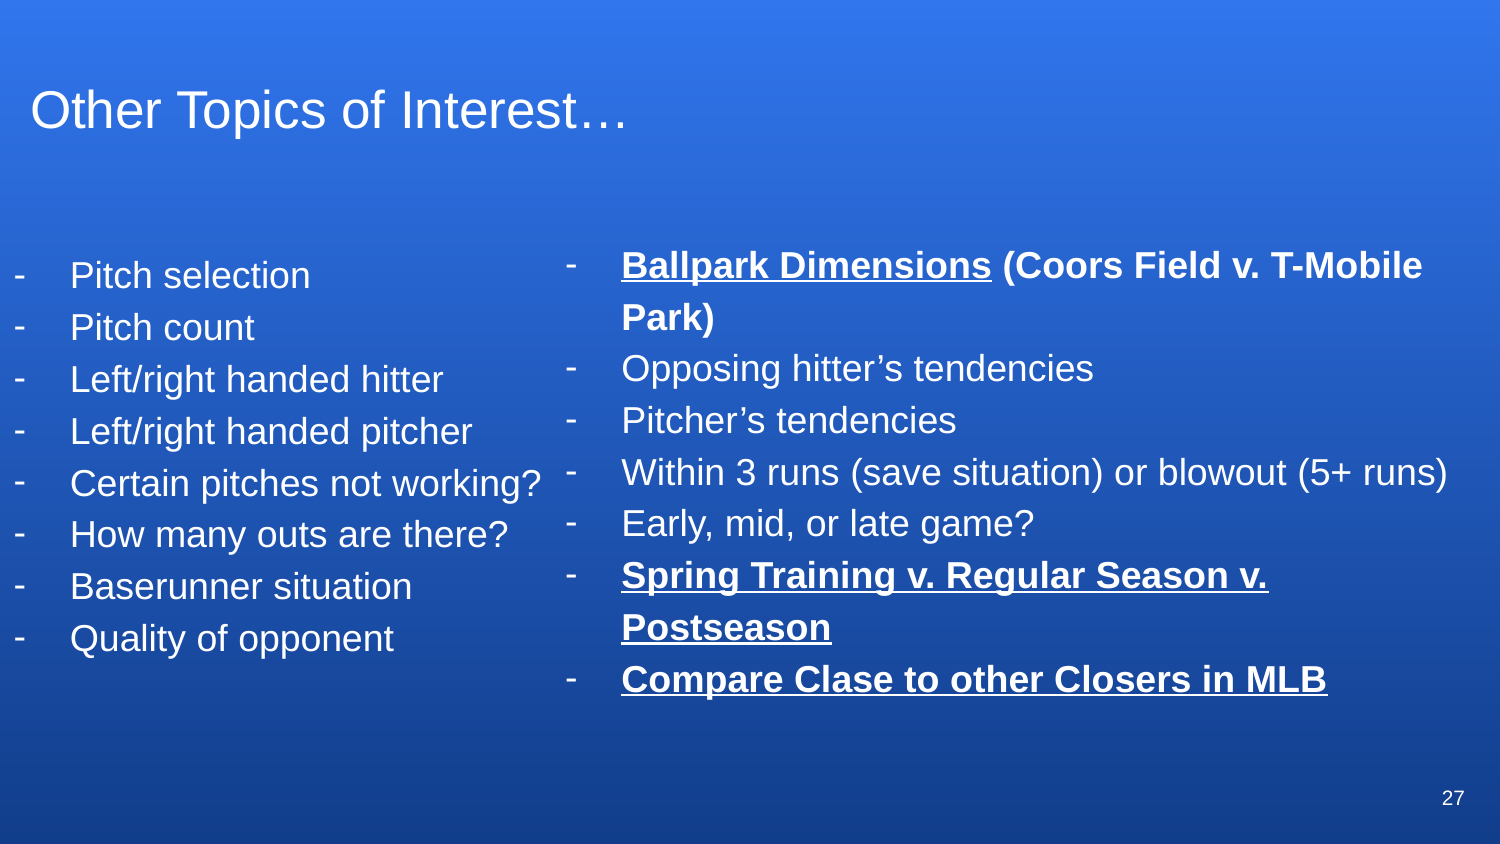

# Other Topics of Interest…
Ballpark Dimensions (Coors Field v. T-Mobile Park)
Opposing hitter’s tendencies
Pitcher’s tendencies
Within 3 runs (save situation) or blowout (5+ runs)
Early, mid, or late game?
Spring Training v. Regular Season v. Postseason
Compare Clase to other Closers in MLB
Pitch selection
Pitch count
Left/right handed hitter
Left/right handed pitcher
Certain pitches not working?
How many outs are there?
Baserunner situation
Quality of opponent
27